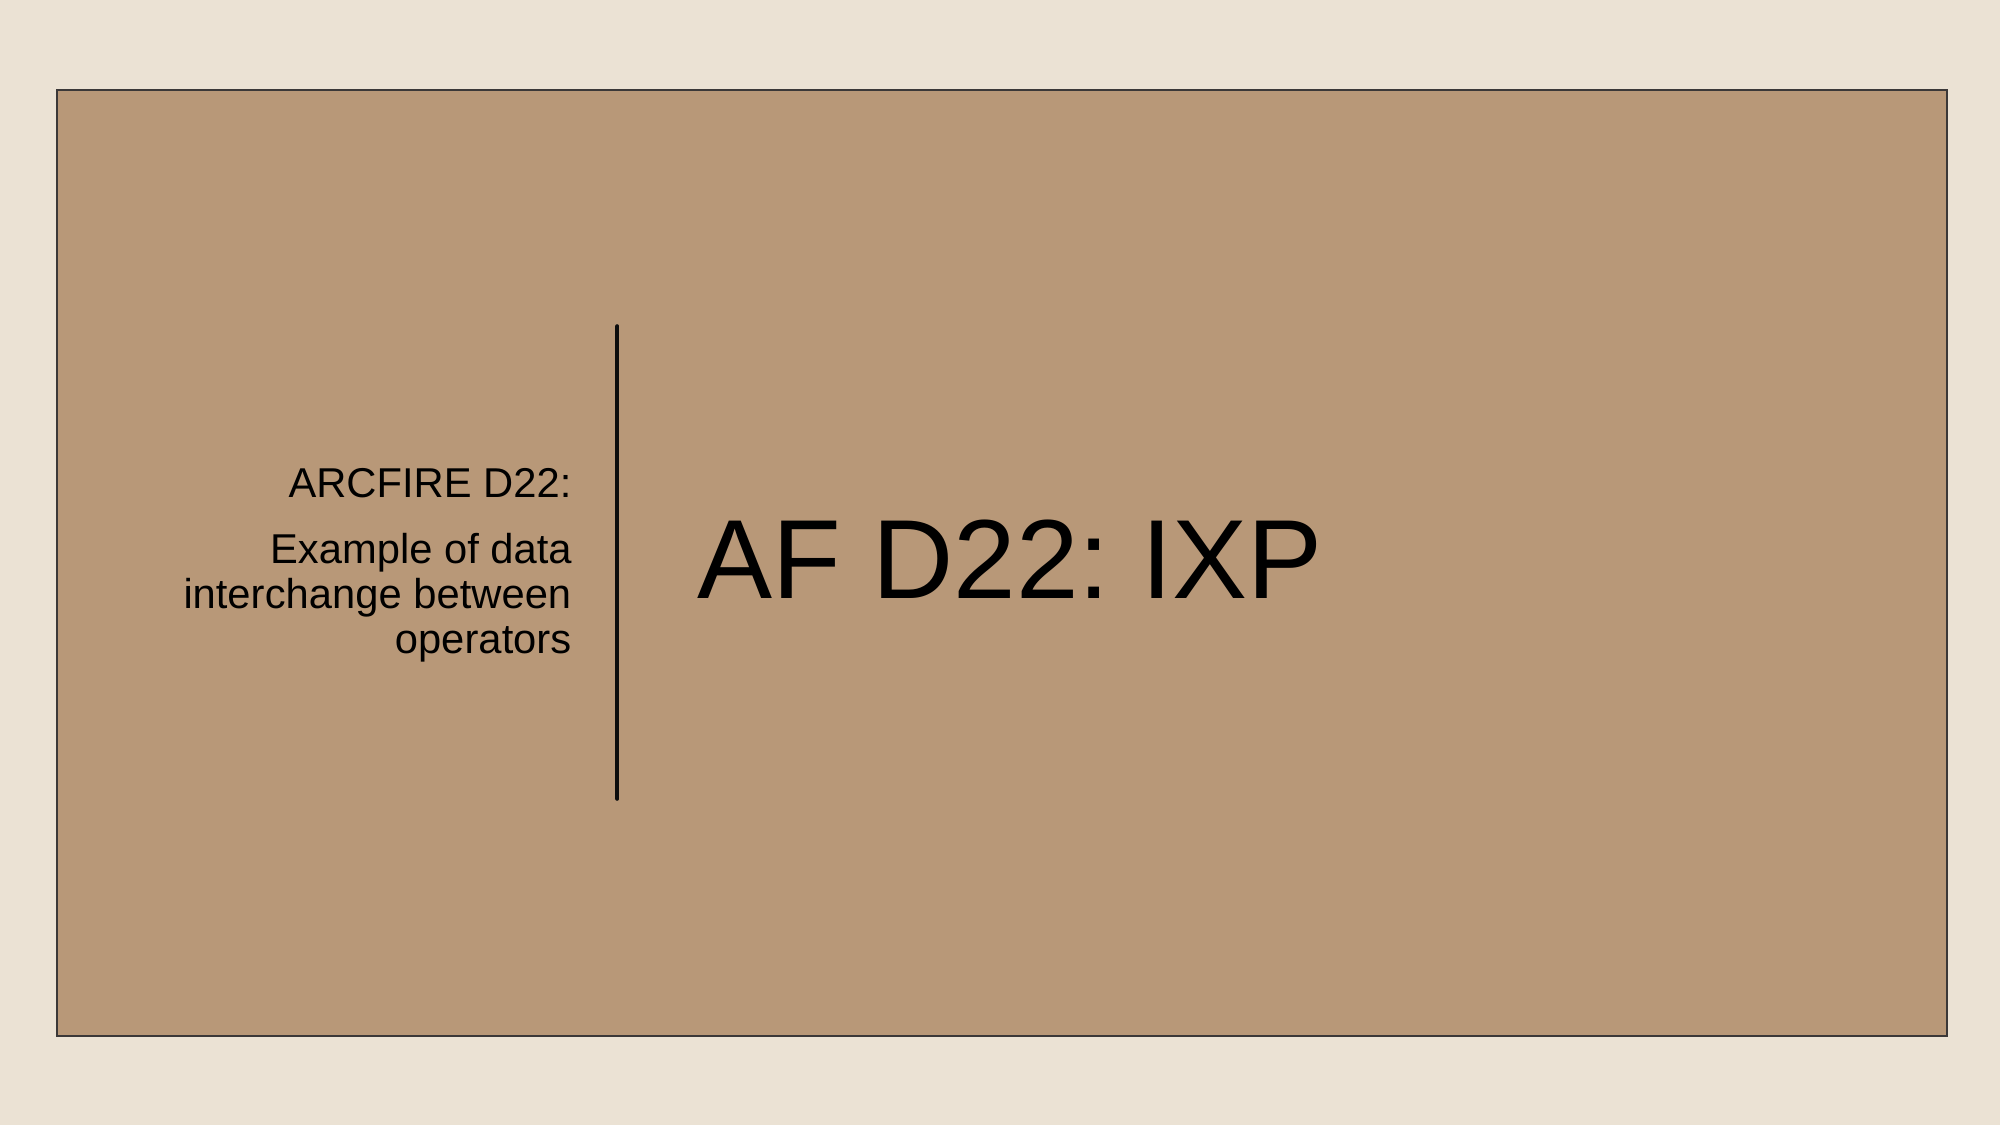

ARCFIRE D22:
Example of data interchange between operators
# AF D22: IXP